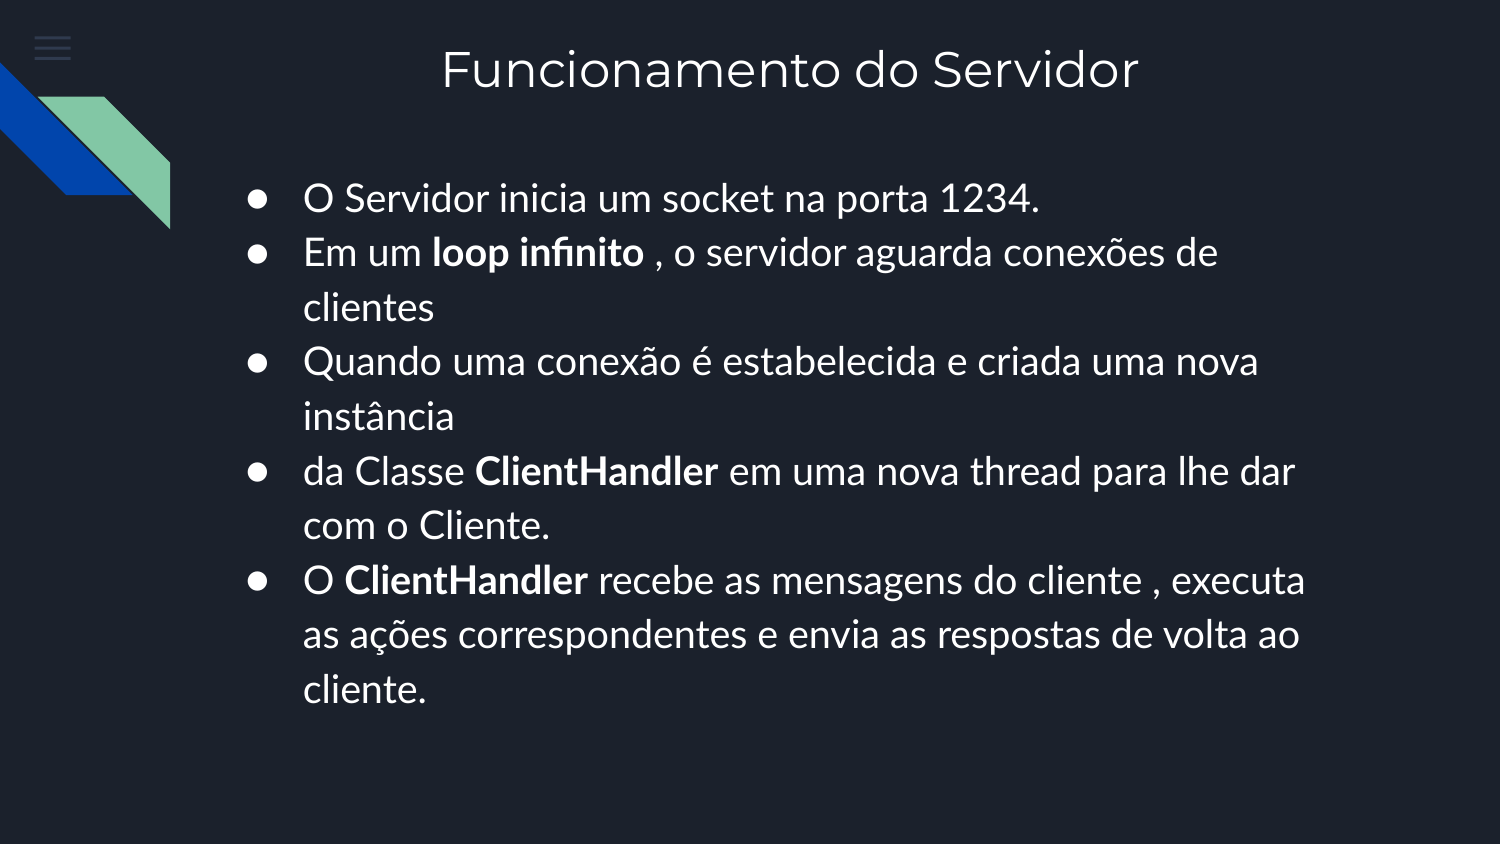

# Funcionamento do Servidor
O Servidor inicia um socket na porta 1234.
Em um loop infinito , o servidor aguarda conexões de clientes
Quando uma conexão é estabelecida e criada uma nova instância
da Classe ClientHandler em uma nova thread para lhe dar com o Cliente.
O ClientHandler recebe as mensagens do cliente , executa as ações correspondentes e envia as respostas de volta ao cliente.